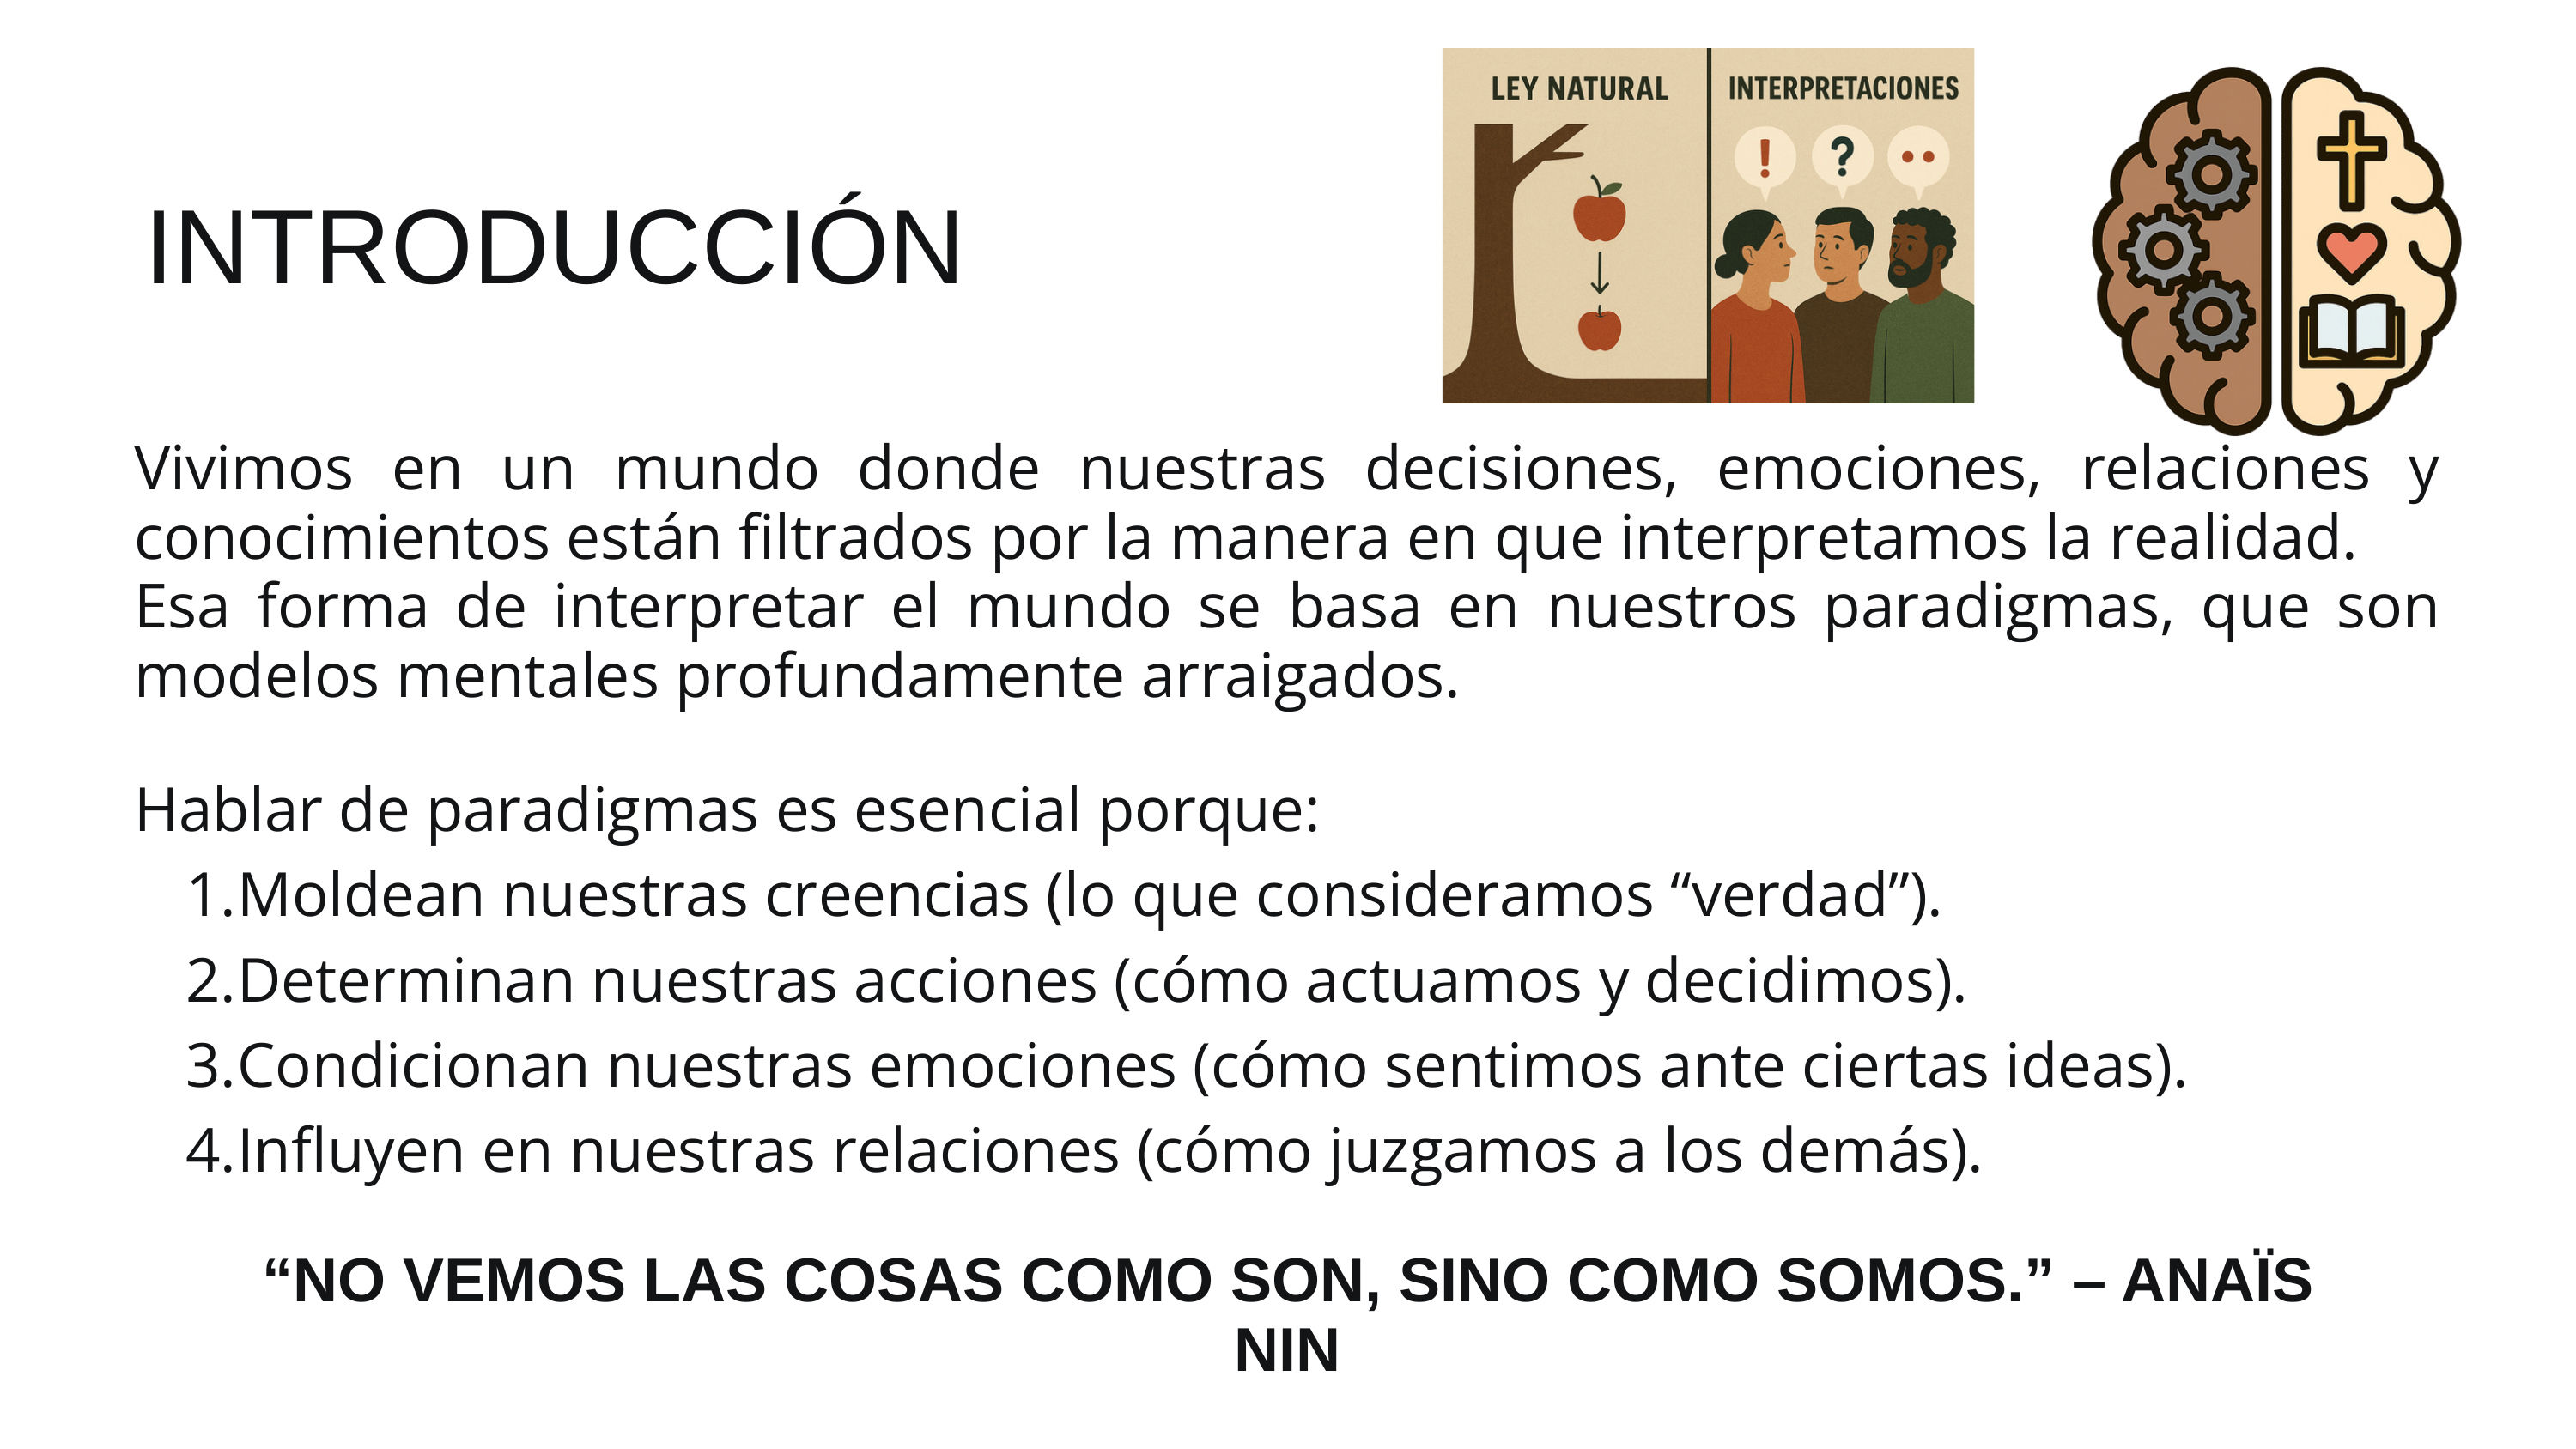

INTRODUCCIÓN
Vivimos en un mundo donde nuestras decisiones, emociones, relaciones y conocimientos están filtrados por la manera en que interpretamos la realidad.
Esa forma de interpretar el mundo se basa en nuestros paradigmas, que son modelos mentales profundamente arraigados.
Hablar de paradigmas es esencial porque:
Moldean nuestras creencias (lo que consideramos “verdad”).
Determinan nuestras acciones (cómo actuamos y decidimos).
Condicionan nuestras emociones (cómo sentimos ante ciertas ideas).
Influyen en nuestras relaciones (cómo juzgamos a los demás).

“NO VEMOS LAS COSAS COMO SON, SINO COMO SOMOS.” – ANAÏS NIN